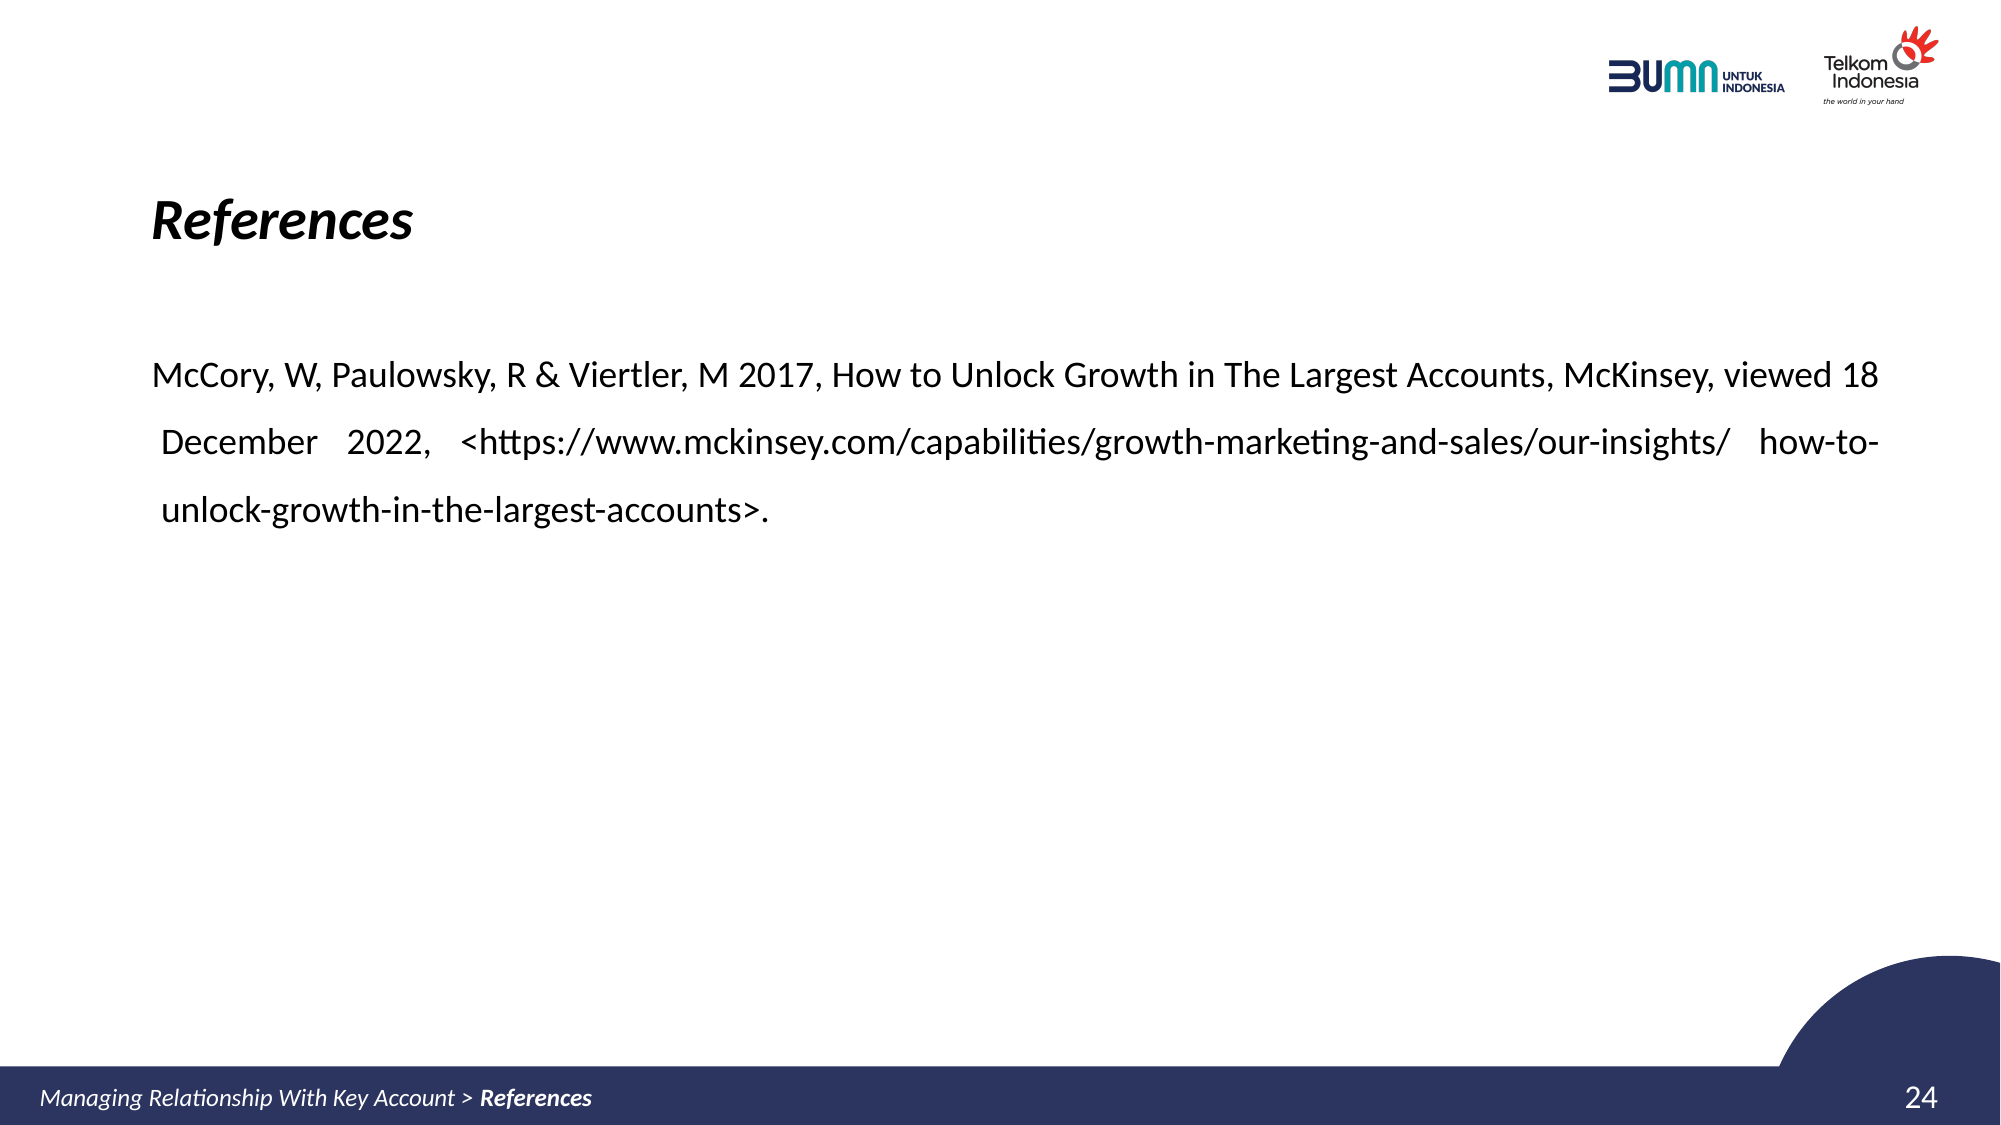

# References
McCory, W, Paulowsky, R & Viertler, M 2017, How to Unlock Growth in The Largest Accounts, McKinsey, viewed 18 December 2022, <https://www.mckinsey.com/capabilities/growth-marketing-and-sales/our-insights/ how-to-unlock-growth-in-the-largest-accounts>.
24
Managing Relationship With Key Account > References